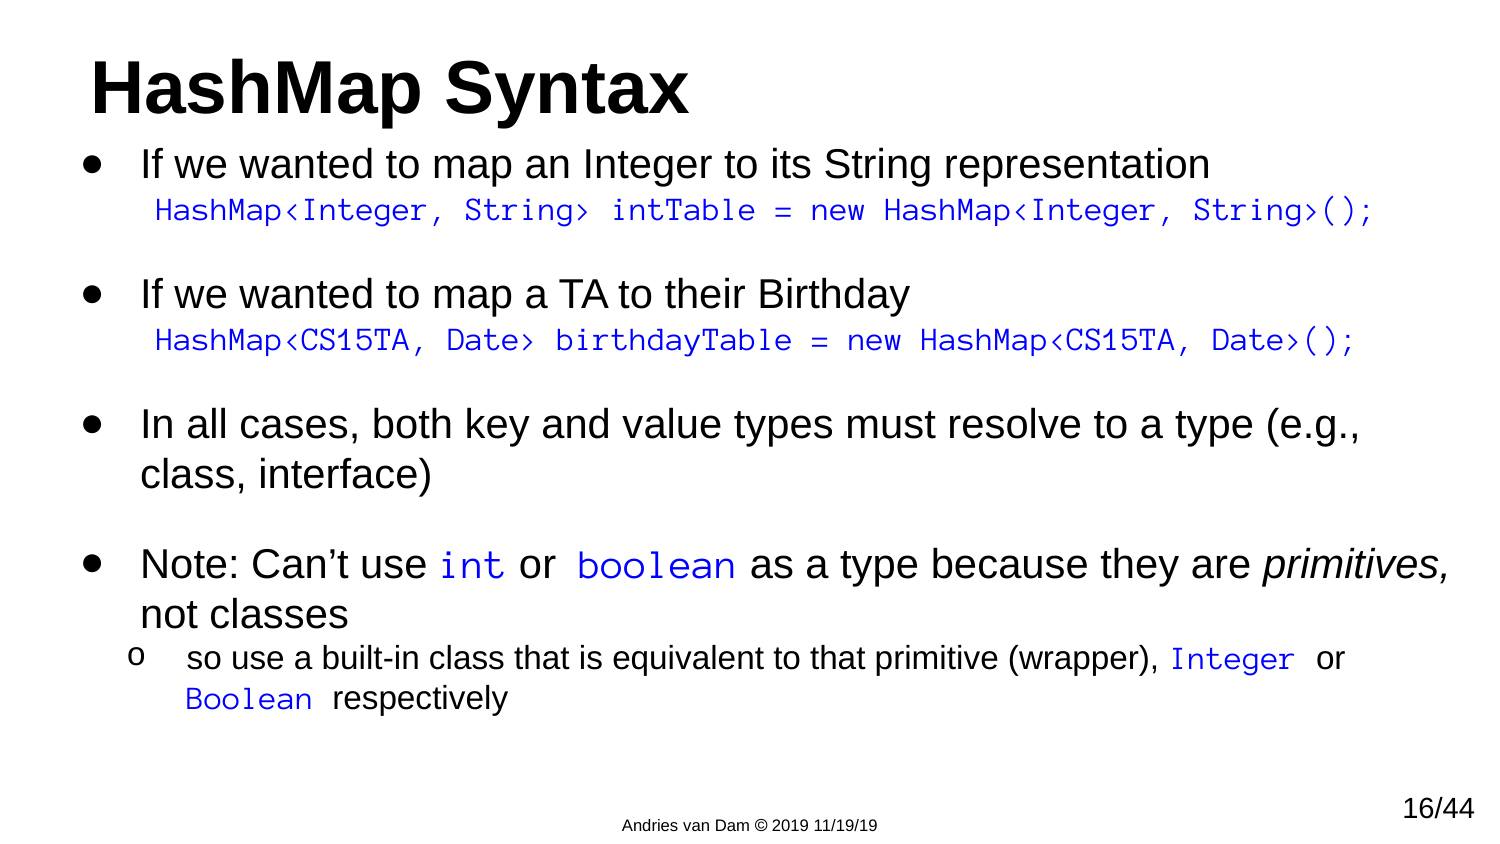

# HashMap Syntax
If we wanted to map an Integer to its String representation
     HashMap<Integer, String> intTable = new HashMap<Integer, String>();

If we wanted to map a TA to their Birthday
     HashMap<CS15TA, Date> birthdayTable = new HashMap<CS15TA, Date>();

In all cases, both key and value types must resolve to a type (e.g., class, interface)

Note: Can’t use int or boolean as a type because they are primitives, not classes
so use a built-in class that is equivalent to that primitive (wrapper), Integer or Boolean respectively